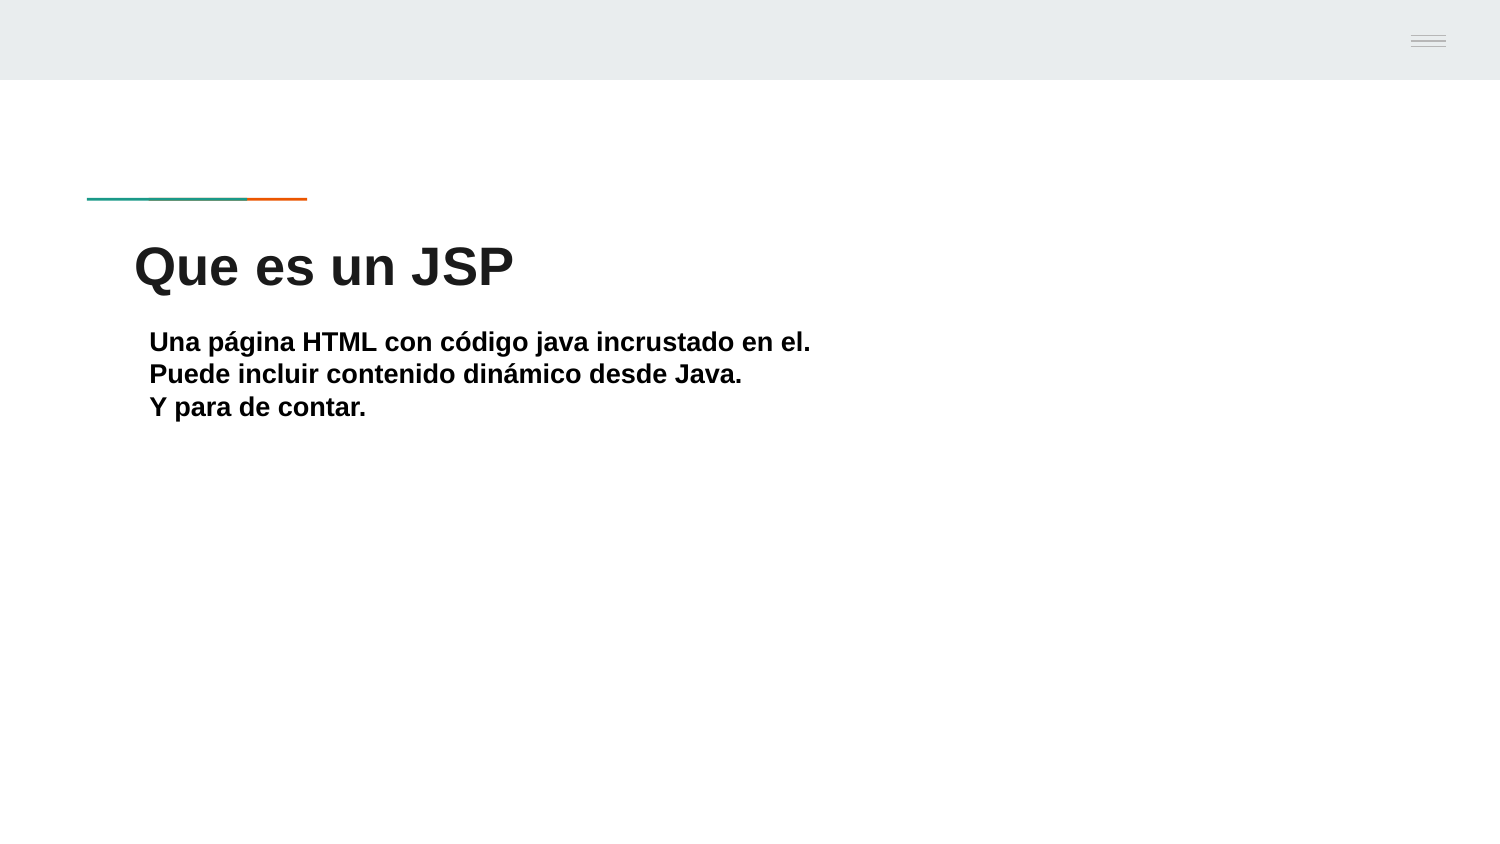

# Que es un JSP
Una página HTML con código java incrustado en el.
Puede incluir contenido dinámico desde Java.
Y para de contar.